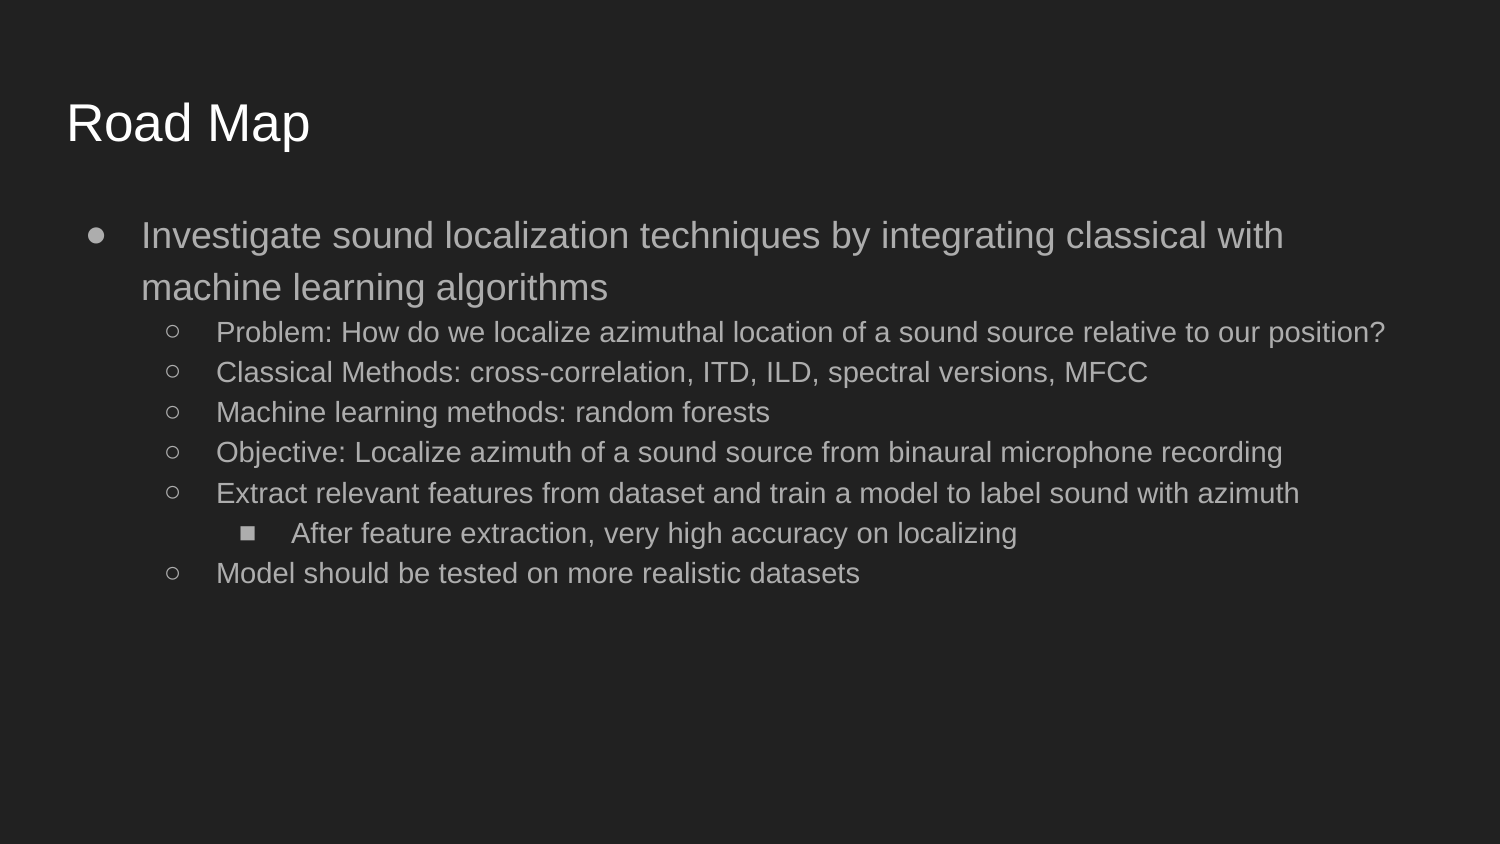

# Road Map
Investigate sound localization techniques by integrating classical with machine learning algorithms
Problem: How do we localize azimuthal location of a sound source relative to our position?
Classical Methods: cross-correlation, ITD, ILD, spectral versions, MFCC
Machine learning methods: random forests
Objective: Localize azimuth of a sound source from binaural microphone recording
Extract relevant features from dataset and train a model to label sound with azimuth
After feature extraction, very high accuracy on localizing
Model should be tested on more realistic datasets